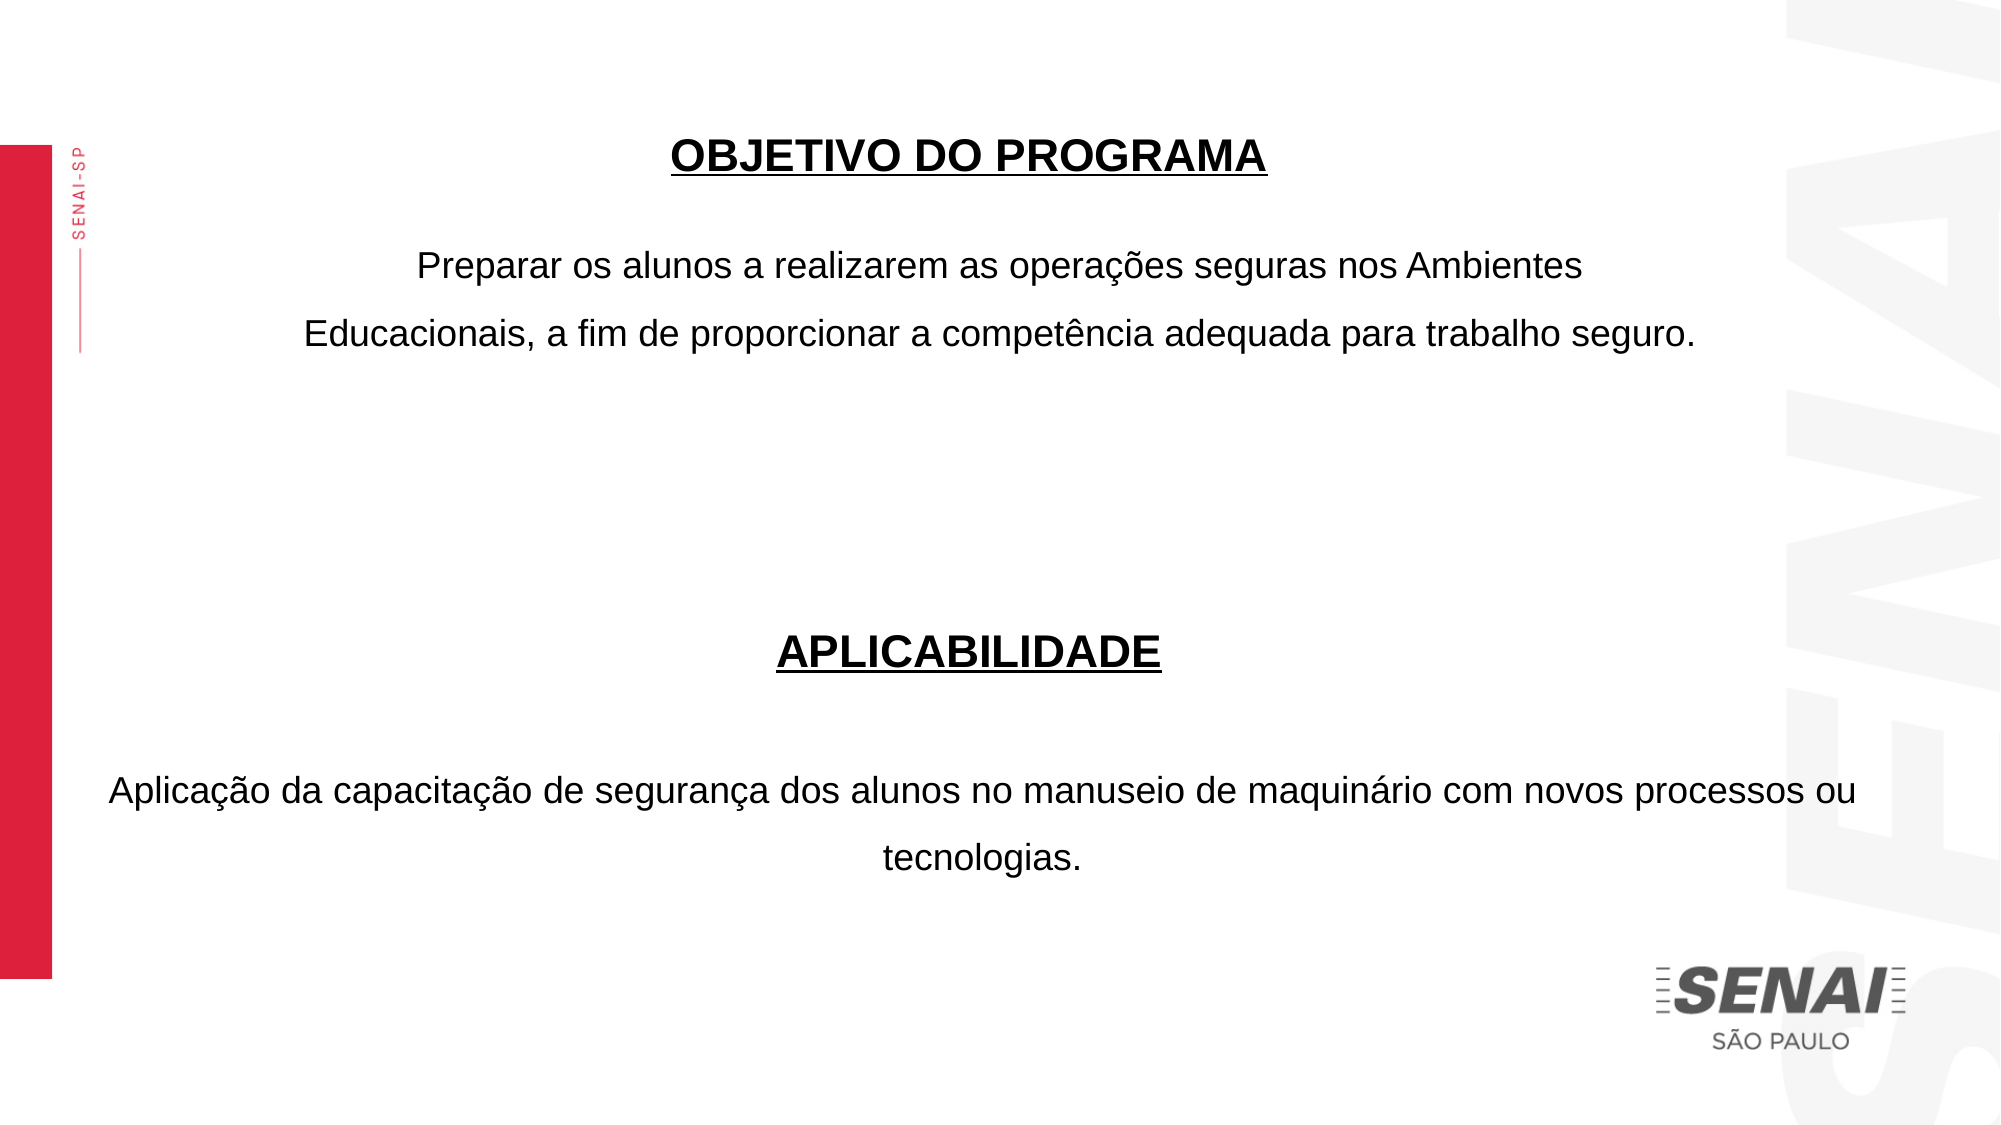

OBJETIVO DO PROGRAMA
Preparar os alunos a realizarem as operações seguras nos Ambientes Educacionais, a fim de proporcionar a competência adequada para trabalho seguro.
APLICABILIDADE
Aplicação da capacitação de segurança dos alunos no manuseio de maquinário com novos processos ou tecnologias.